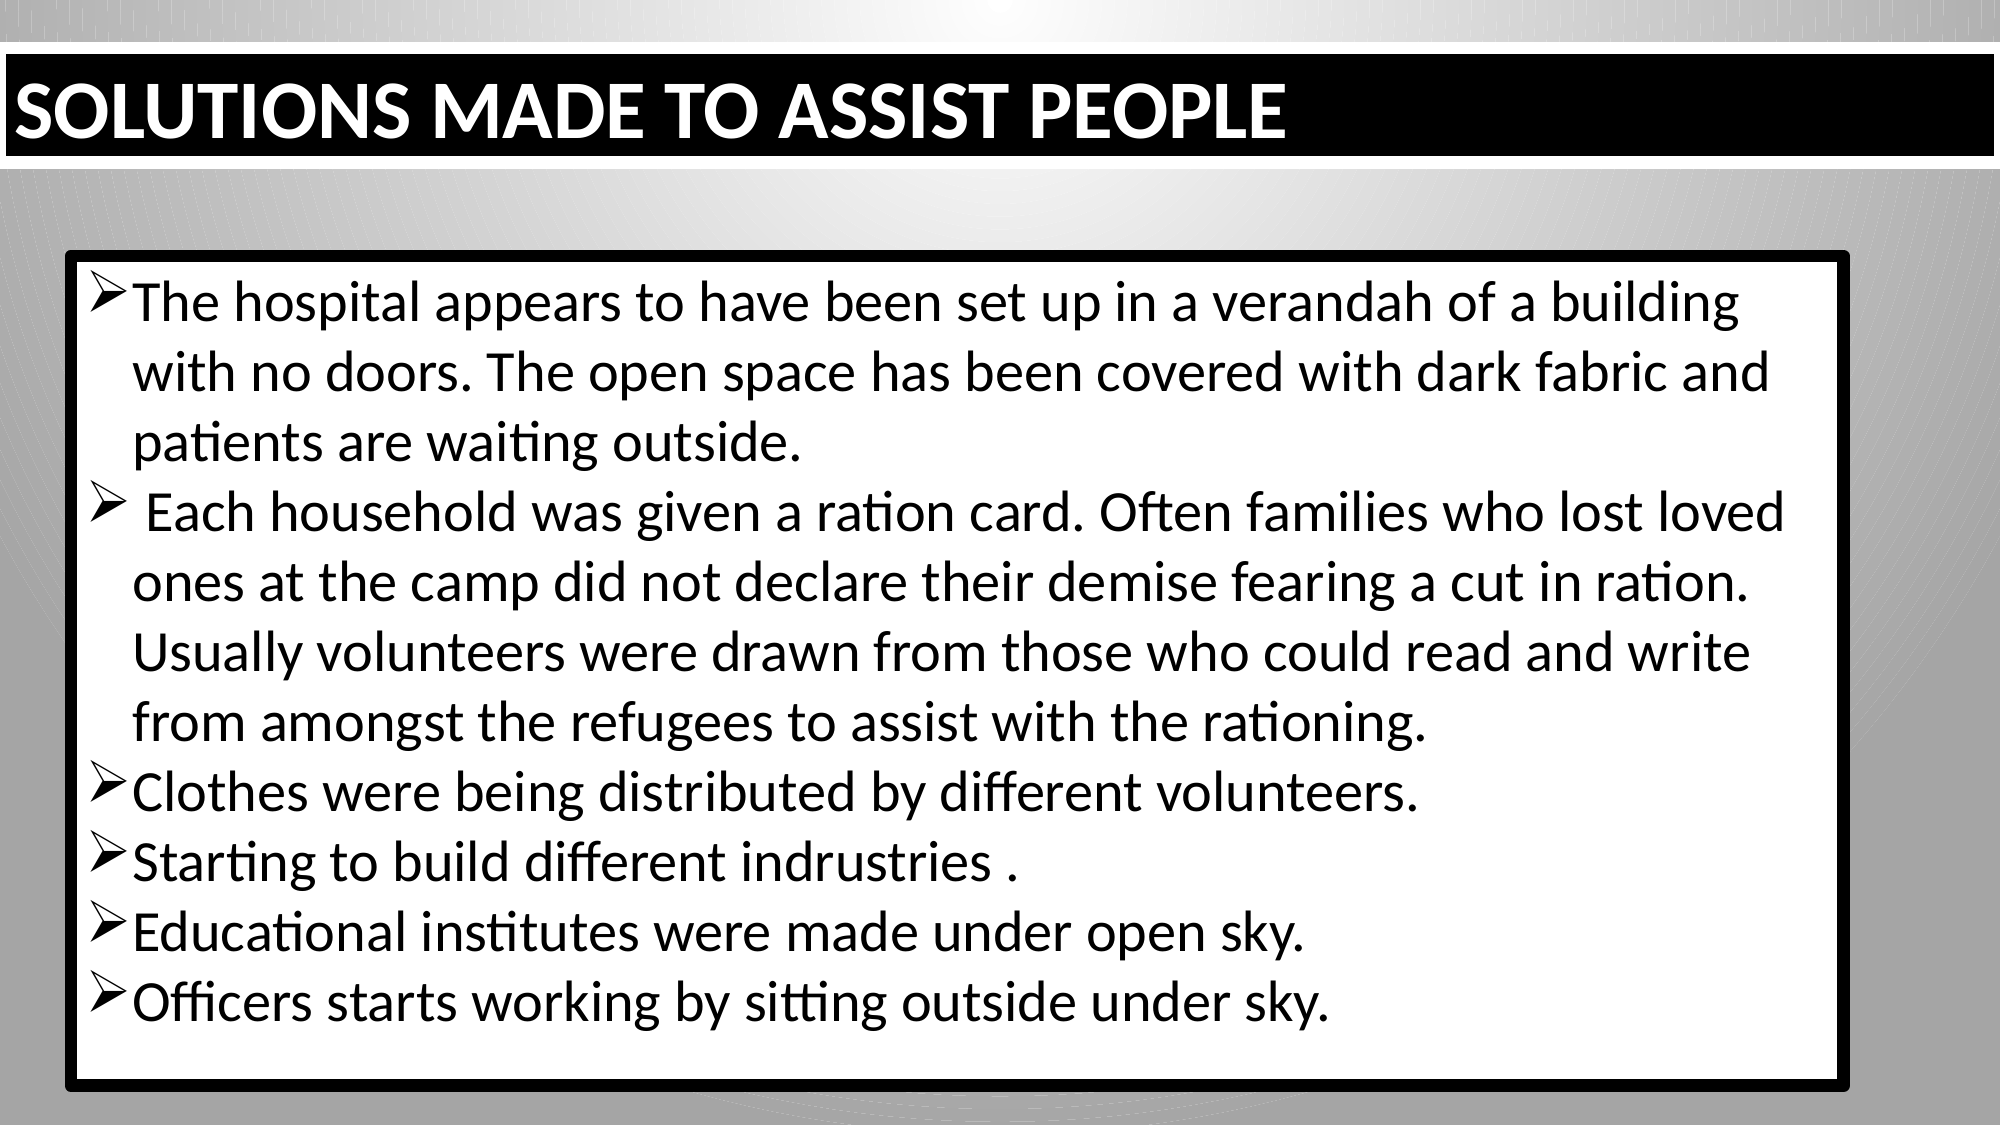

SOLUTIONS MADE TO ASSIST PEOPLE
The hospital appears to have been set up in a verandah of a building with no doors. The open space has been covered with dark fabric and patients are waiting outside.
 Each household was given a ration card. Often families who lost loved ones at the camp did not declare their demise fearing a cut in ration. Usually volunteers were drawn from those who could read and write from amongst the refugees to assist with the rationing.
Clothes were being distributed by different volunteers.
Starting to build different indrustries .
Educational institutes were made under open sky.
Officers starts working by sitting outside under sky.